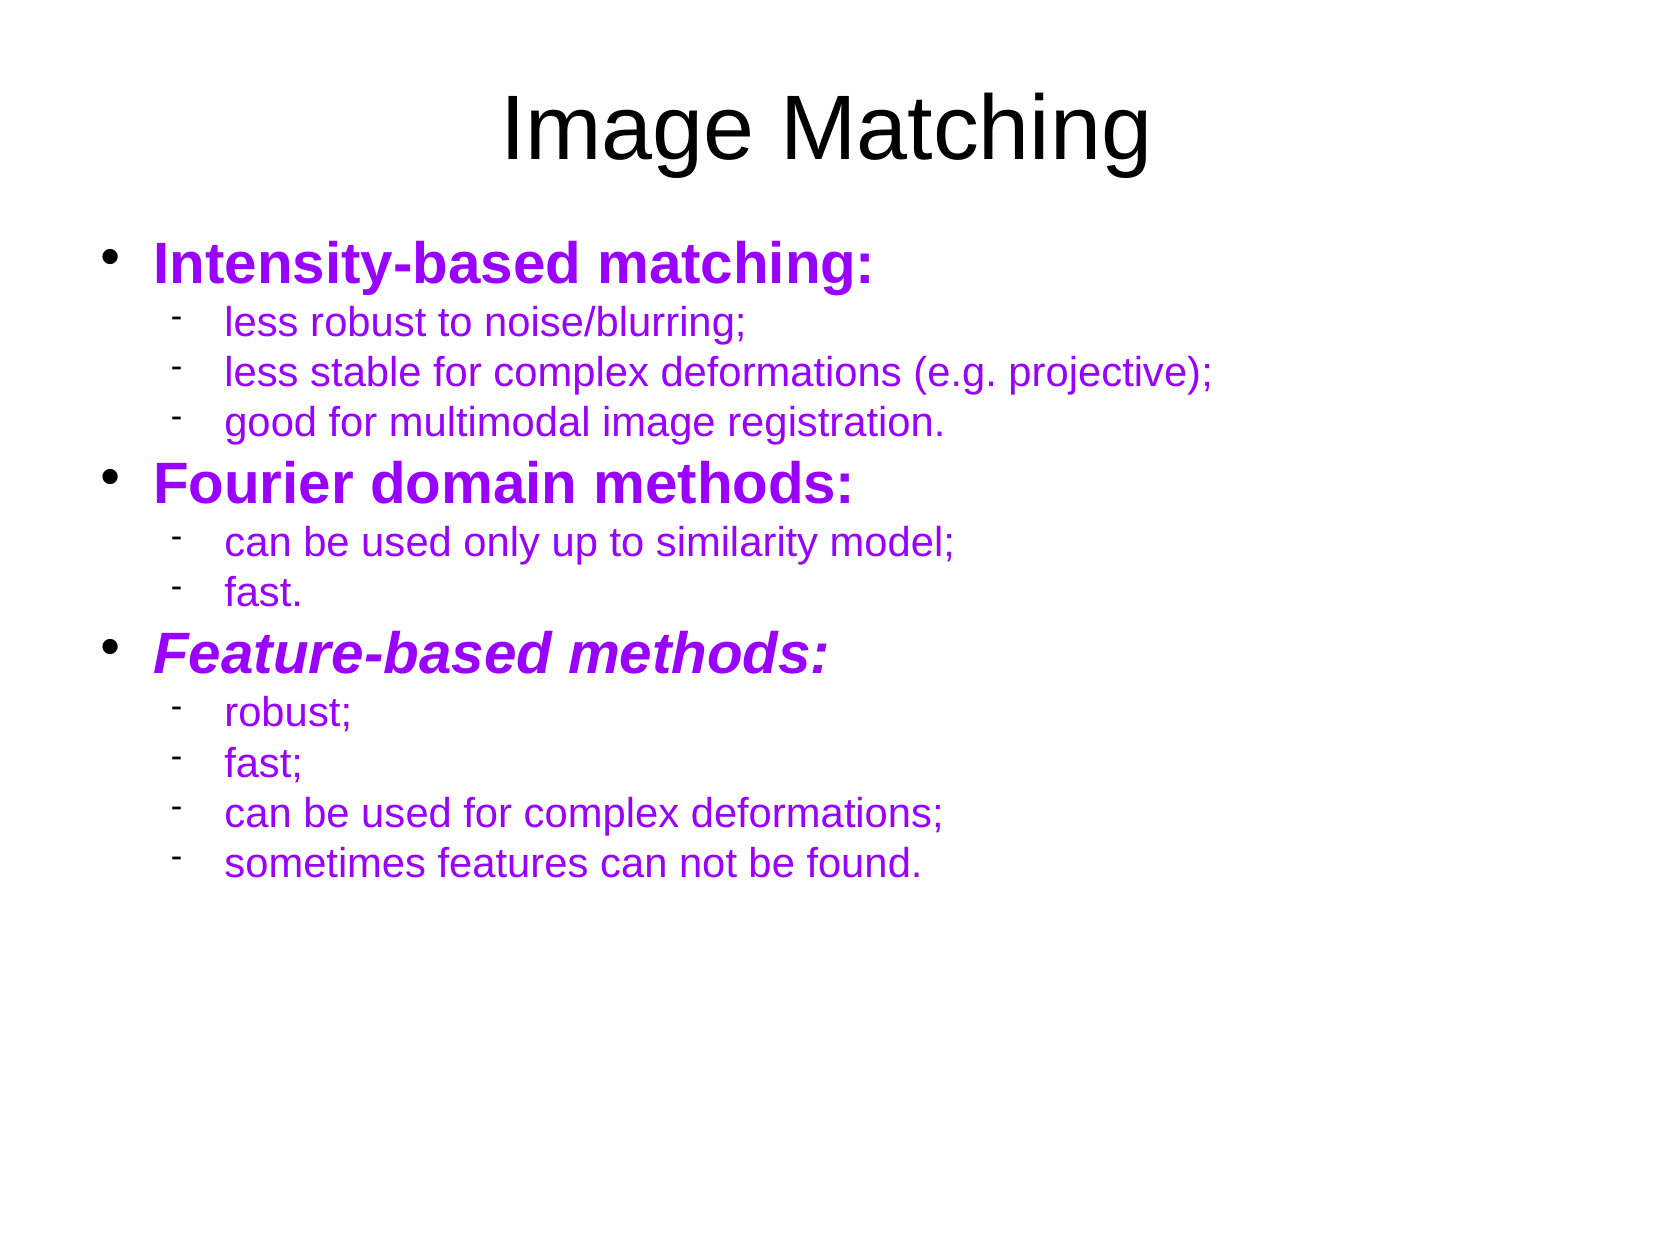

Image Matching
Intensity-based matching:
less robust to noise/blurring;
less stable for complex deformations (e.g. projective);
good for multimodal image registration.
Fourier domain methods:
can be used only up to similarity model;
fast.
Feature-based methods:
robust;
fast;
can be used for complex deformations;
sometimes features can not be found.